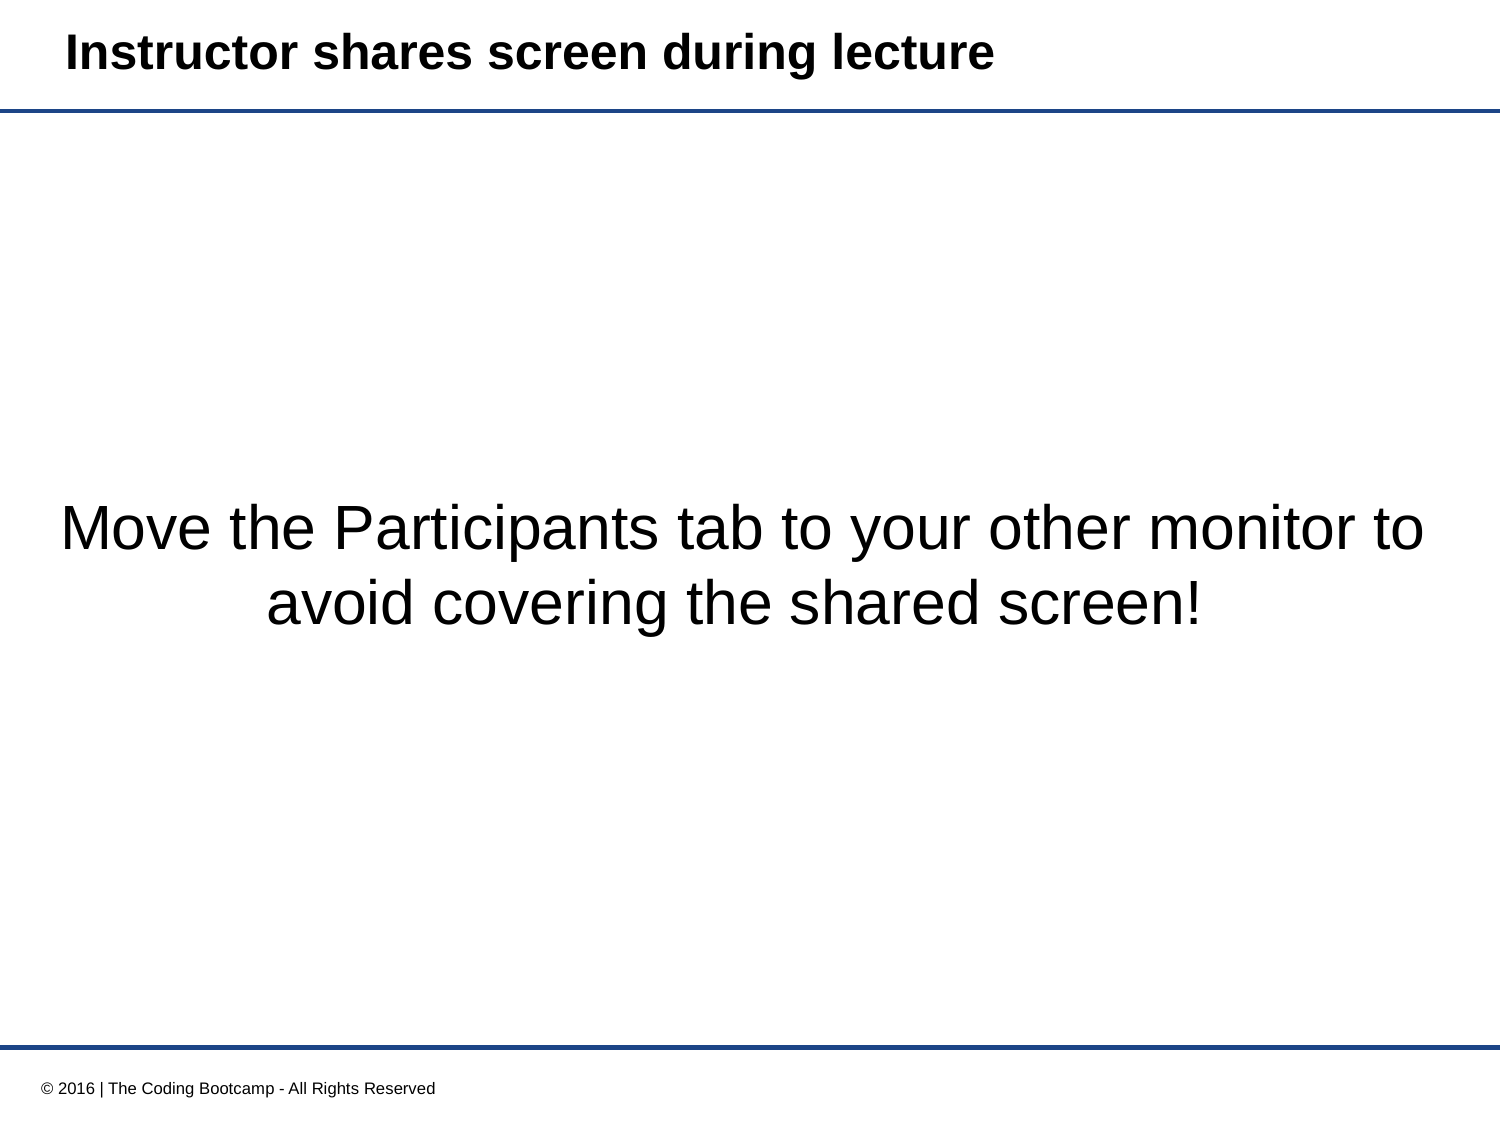

# Instructor shares screen during lecture
Move the Participants tab to your other monitor to avoid covering the shared screen!